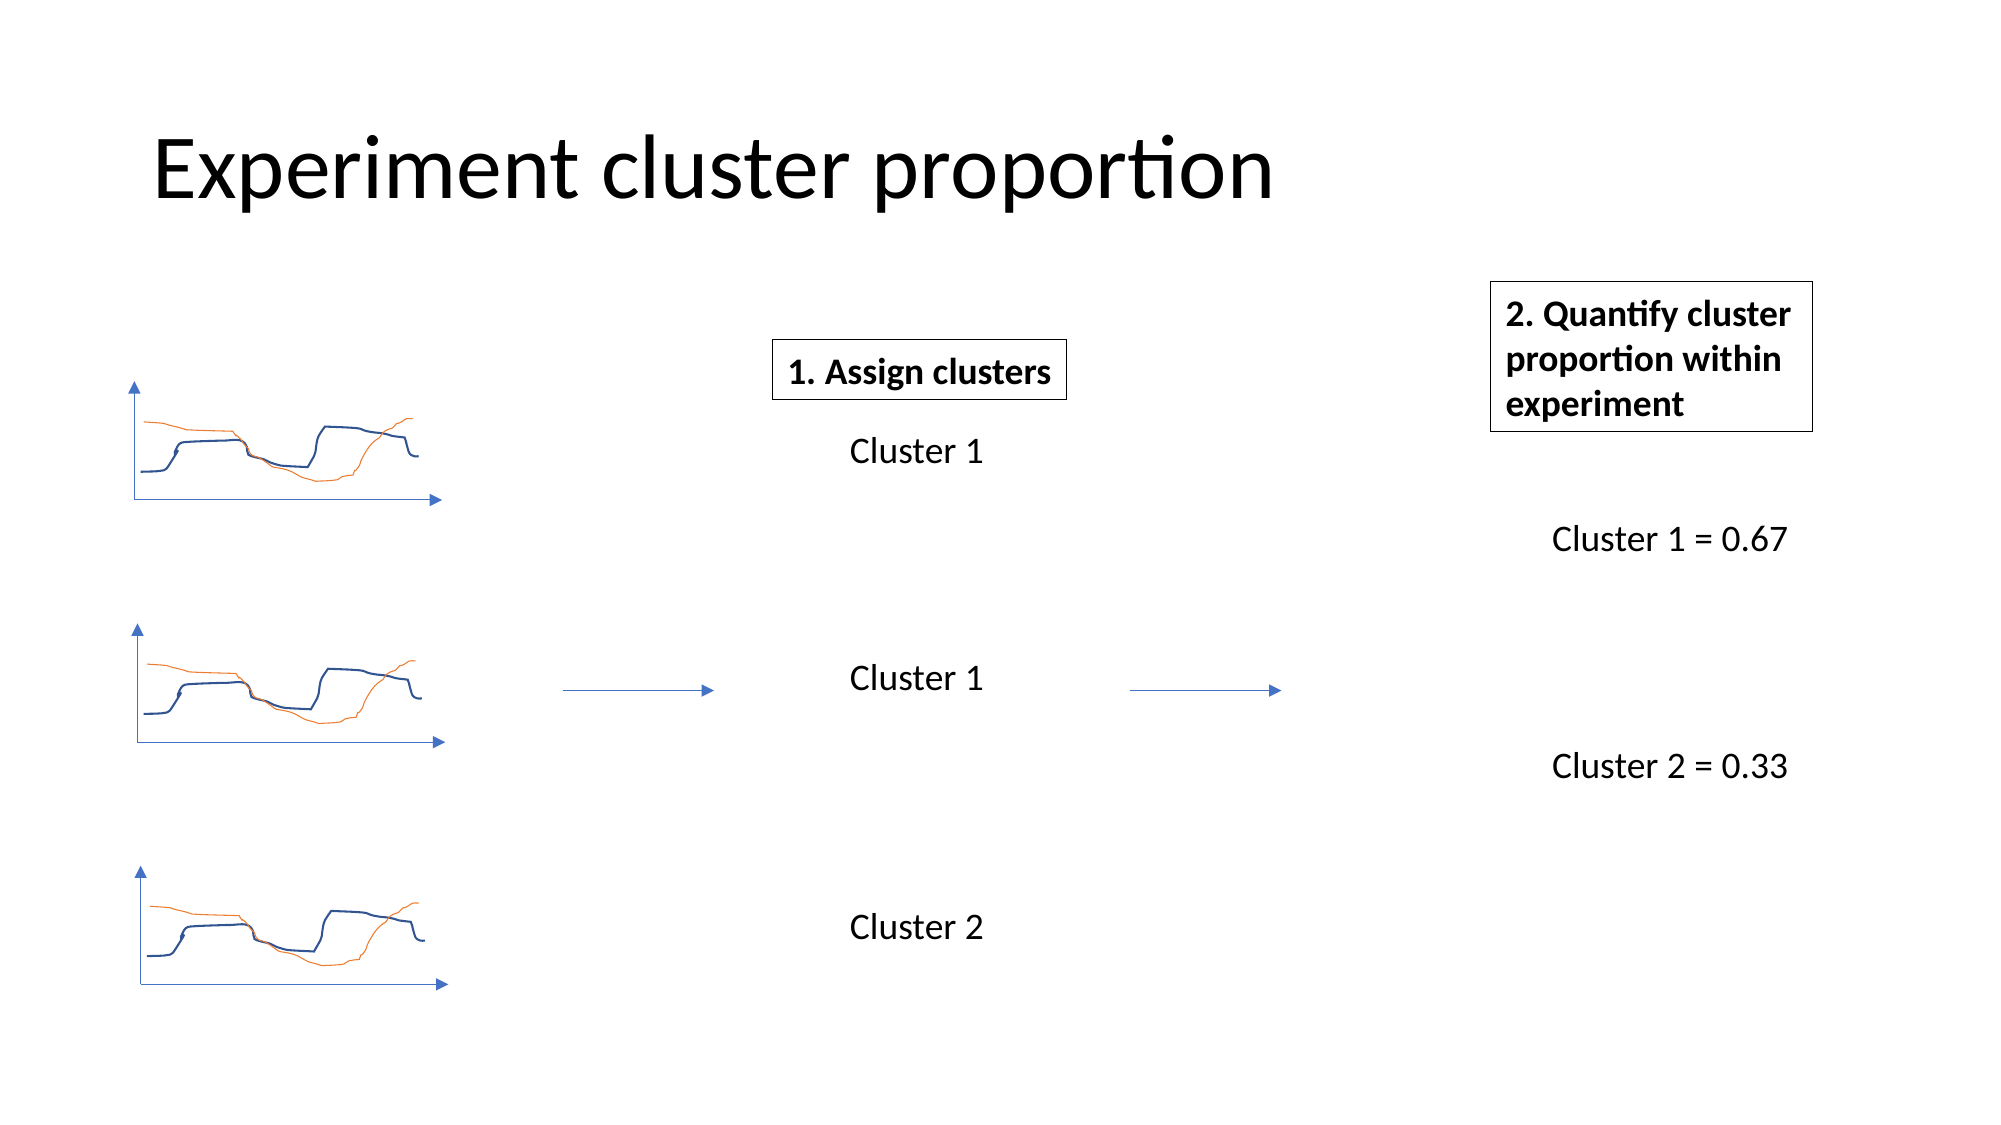

# Experiment cluster proportion
2. Quantify cluster proportion within experiment
1. Assign clusters

Cluster 1

Cluster 1 = 0.67
Cluster 1

Cluster 2 = 0.33
Cluster 2